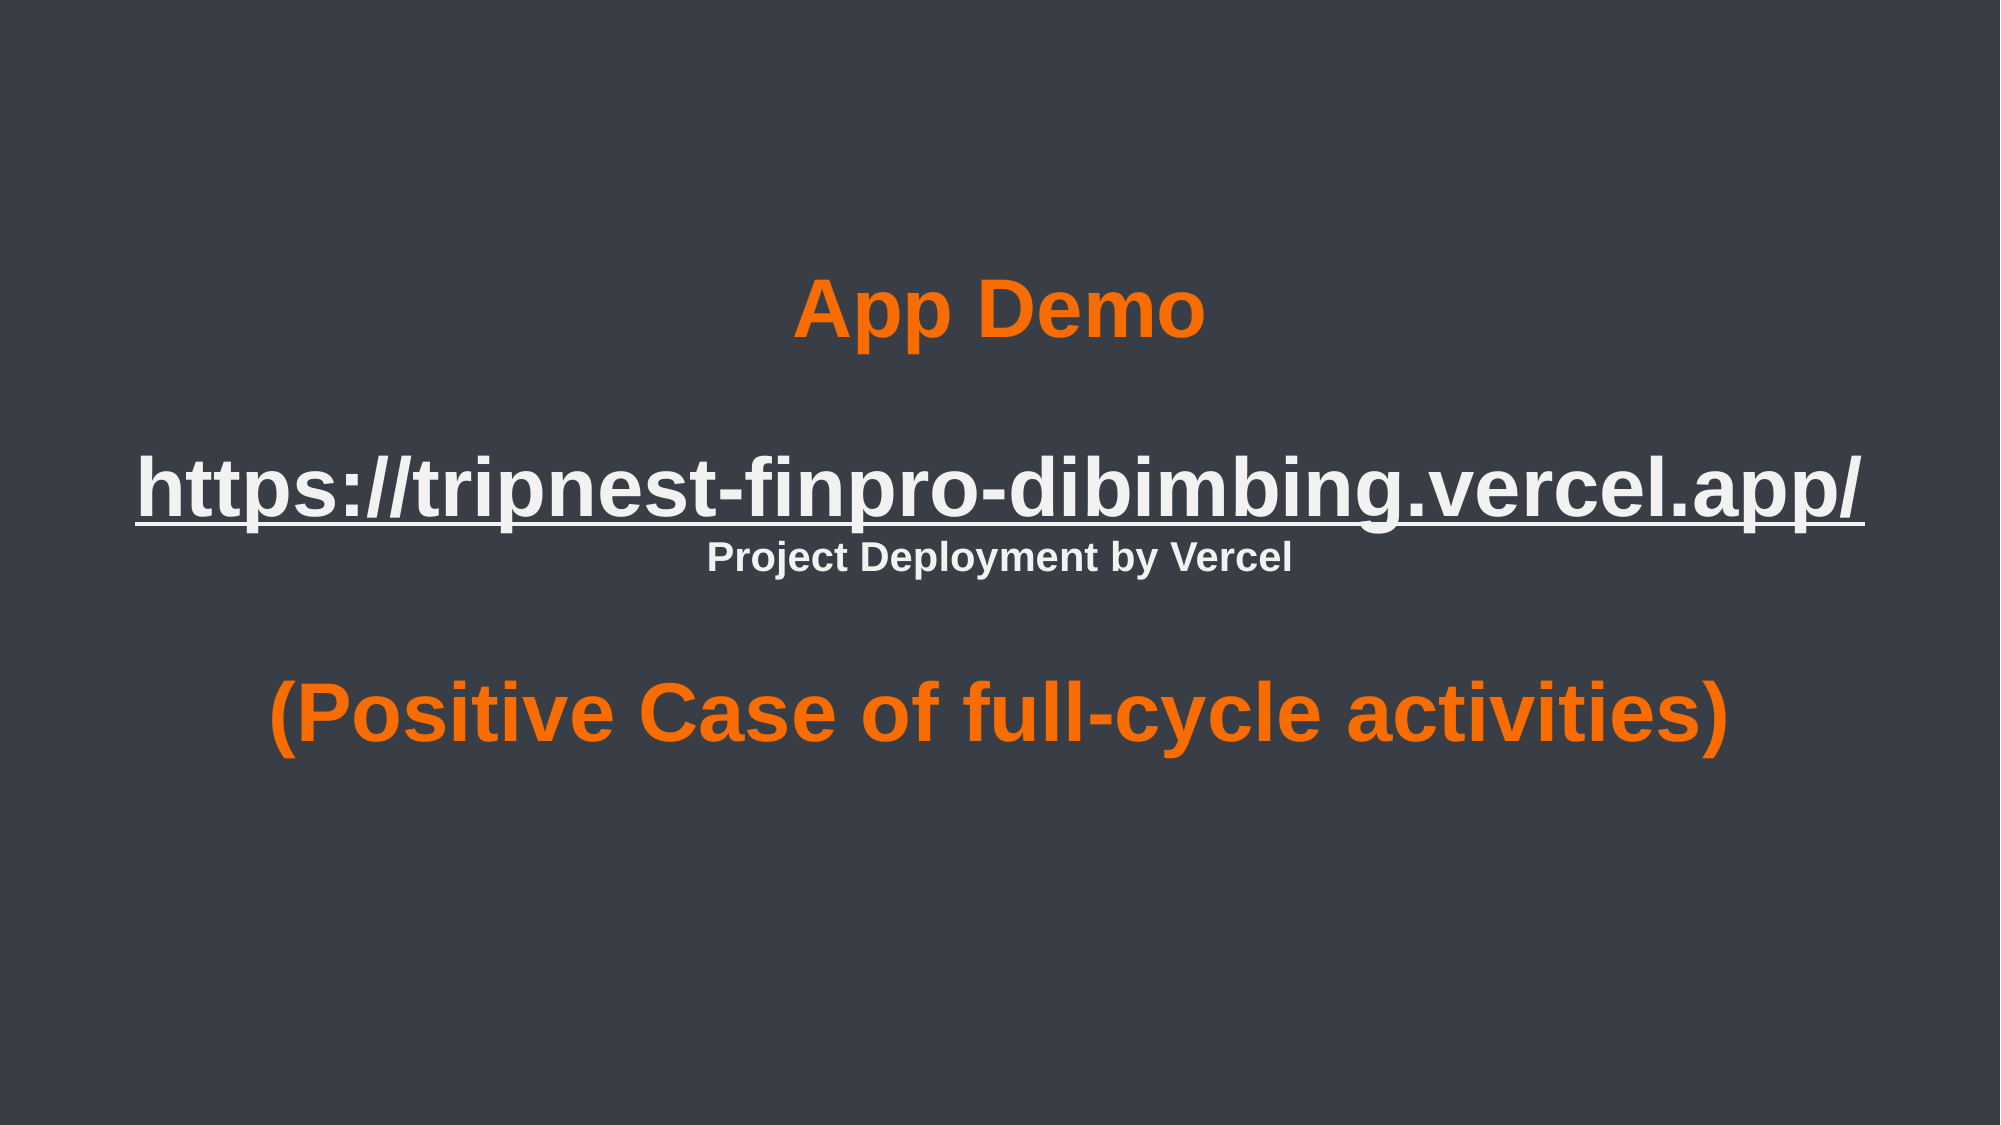

# App Demo https://tripnest-finpro-dibimbing.vercel.app/ Project Deployment by Vercel (Positive Case of full-cycle activities)